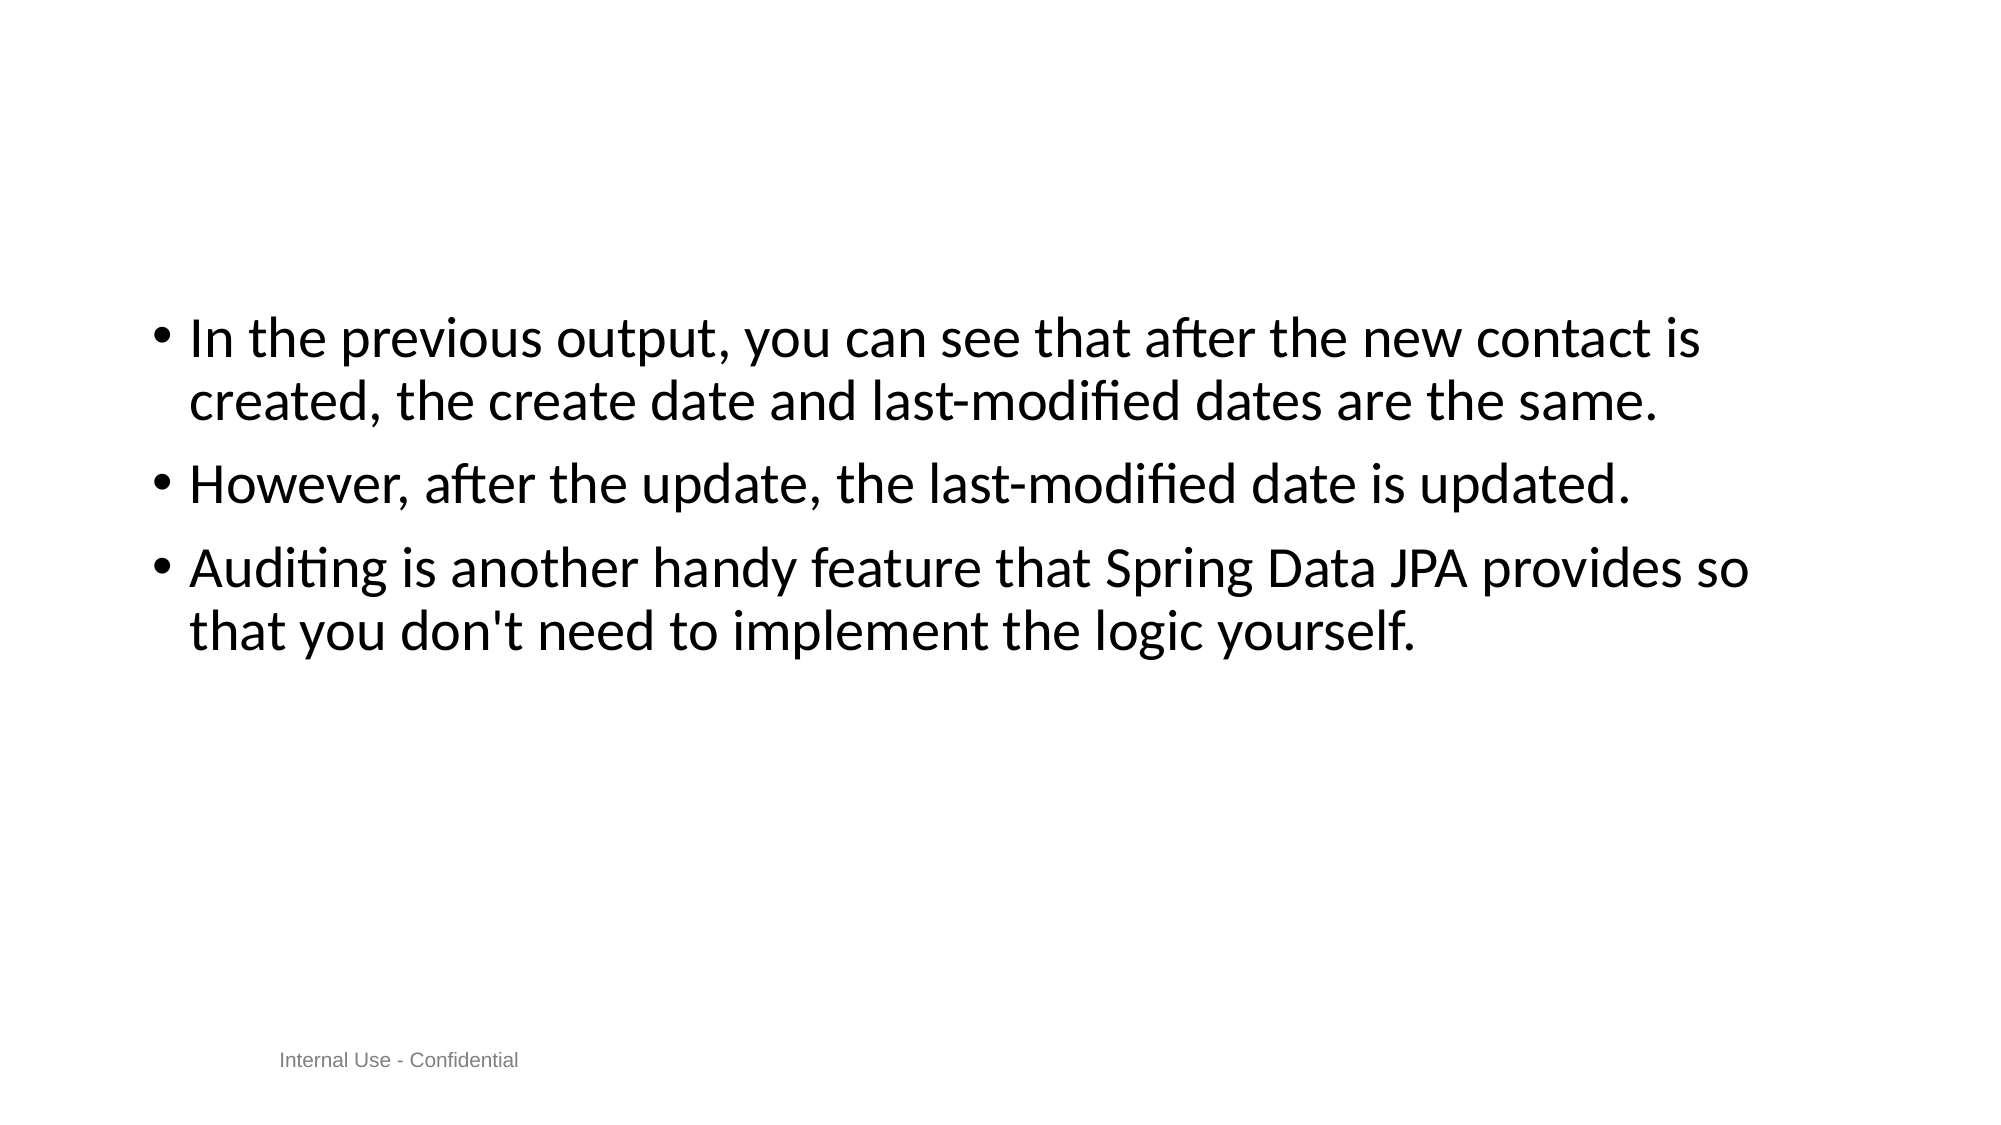

#
In the previous output, you can see that after the new contact is created, the create date and last-modified dates are the same.
However, after the update, the last-modified date is updated.
Auditing is another handy feature that Spring Data JPA provides so that you don't need to implement the logic yourself.